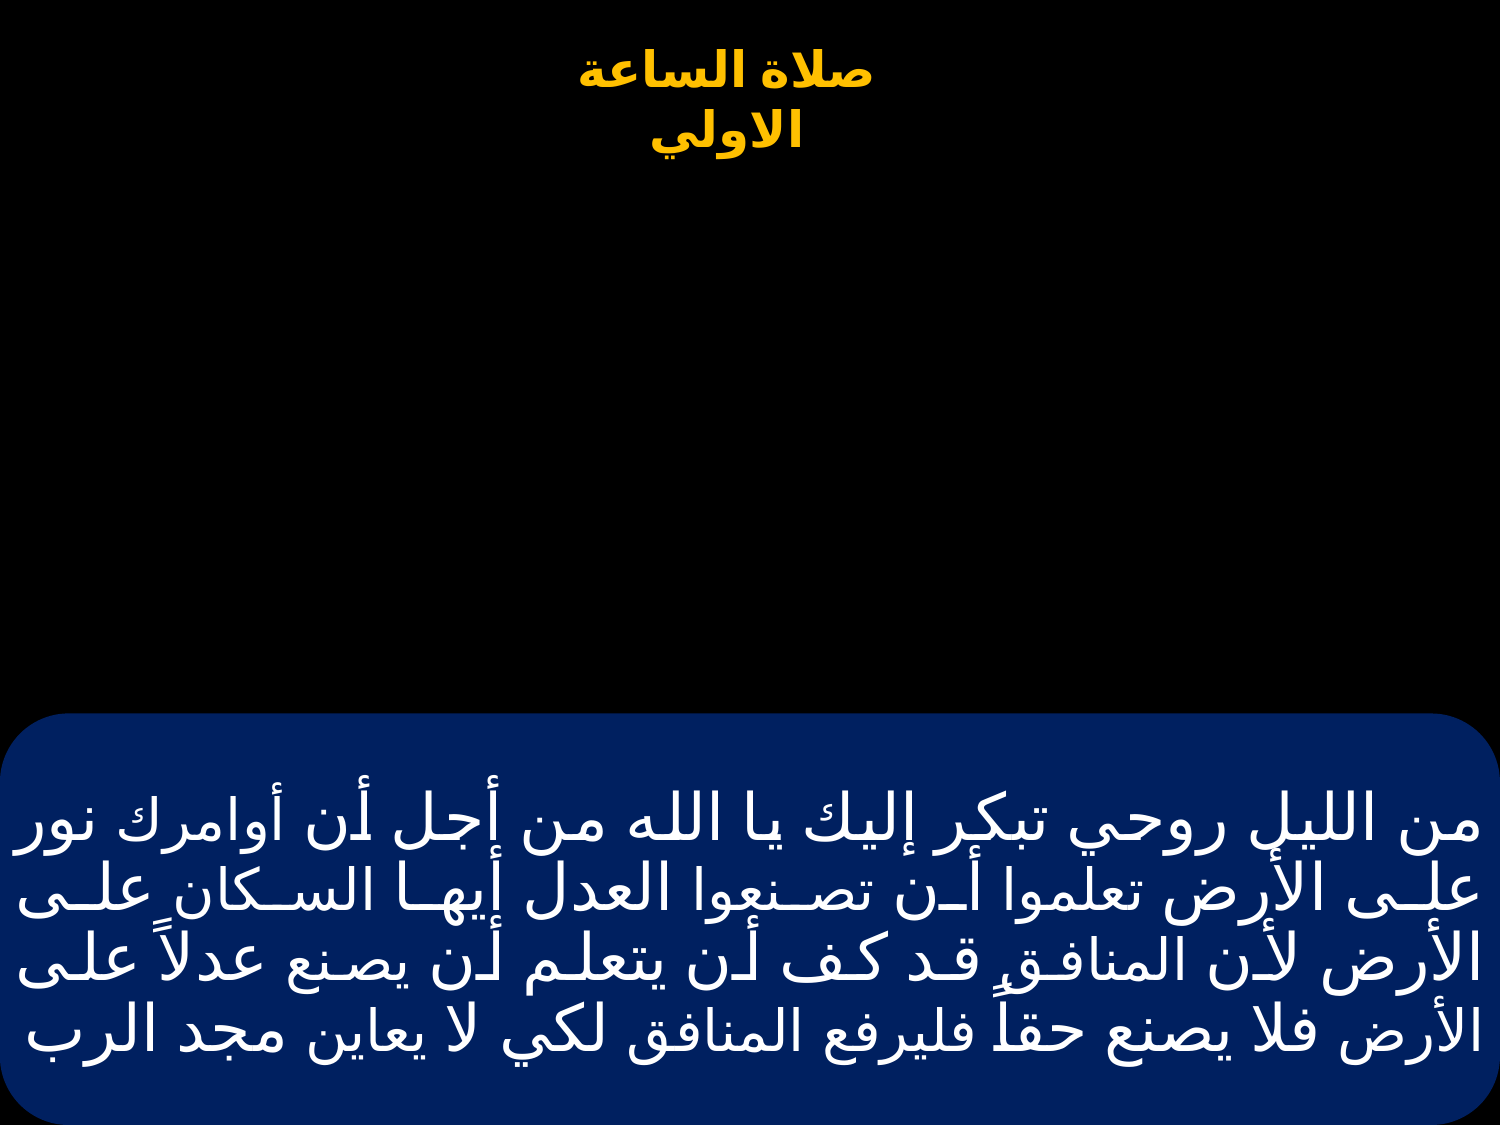

# من الليل روحي تبكر إليك يا الله من أجل أن أوامرك نور على الأرض تعلموا أن تصنعوا العدل أيها السكان على الأرض لأن المنافق قد كف أن يتعلم أن يصنع عدلاً على الأرض فلا يصنع حقاً فليرفع المنافق لكي لا يعاين مجد الرب